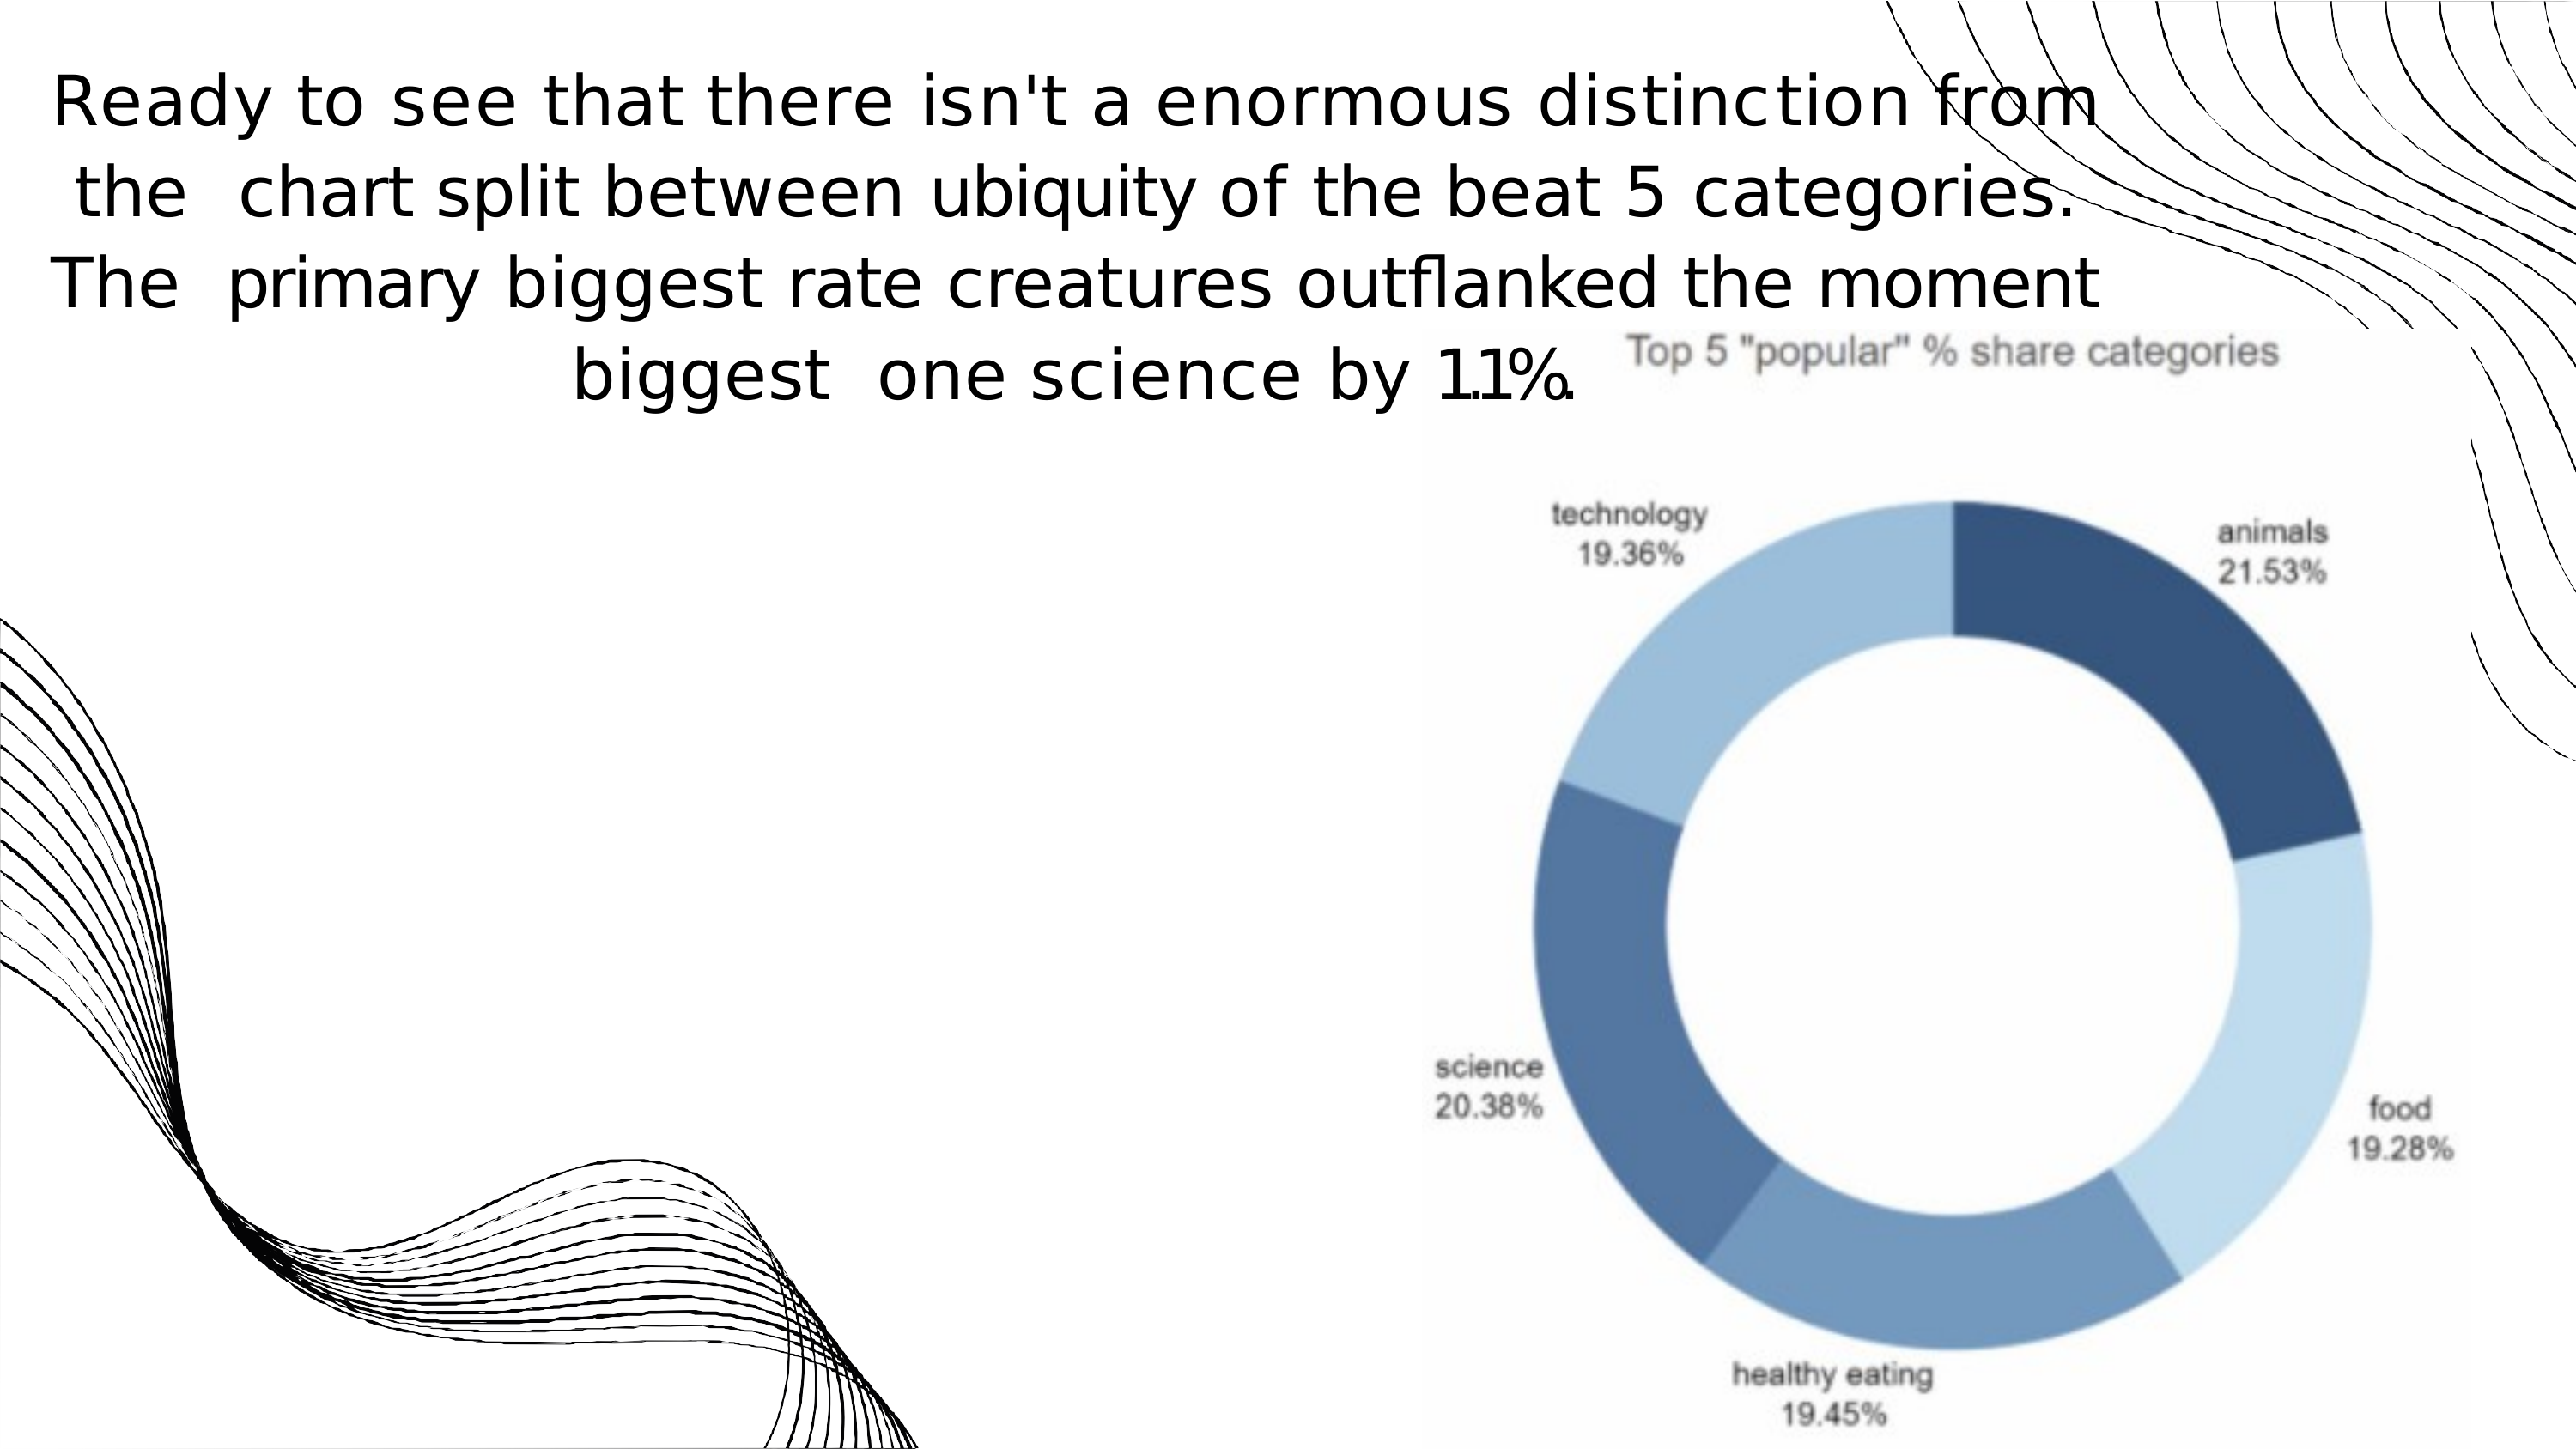

# Ready to see that there isn't a enormous distinction from the  chart split between ubiquity of the beat 5 categories. The  primary biggest rate creatures outflanked the moment biggest  one science by 1.1%.